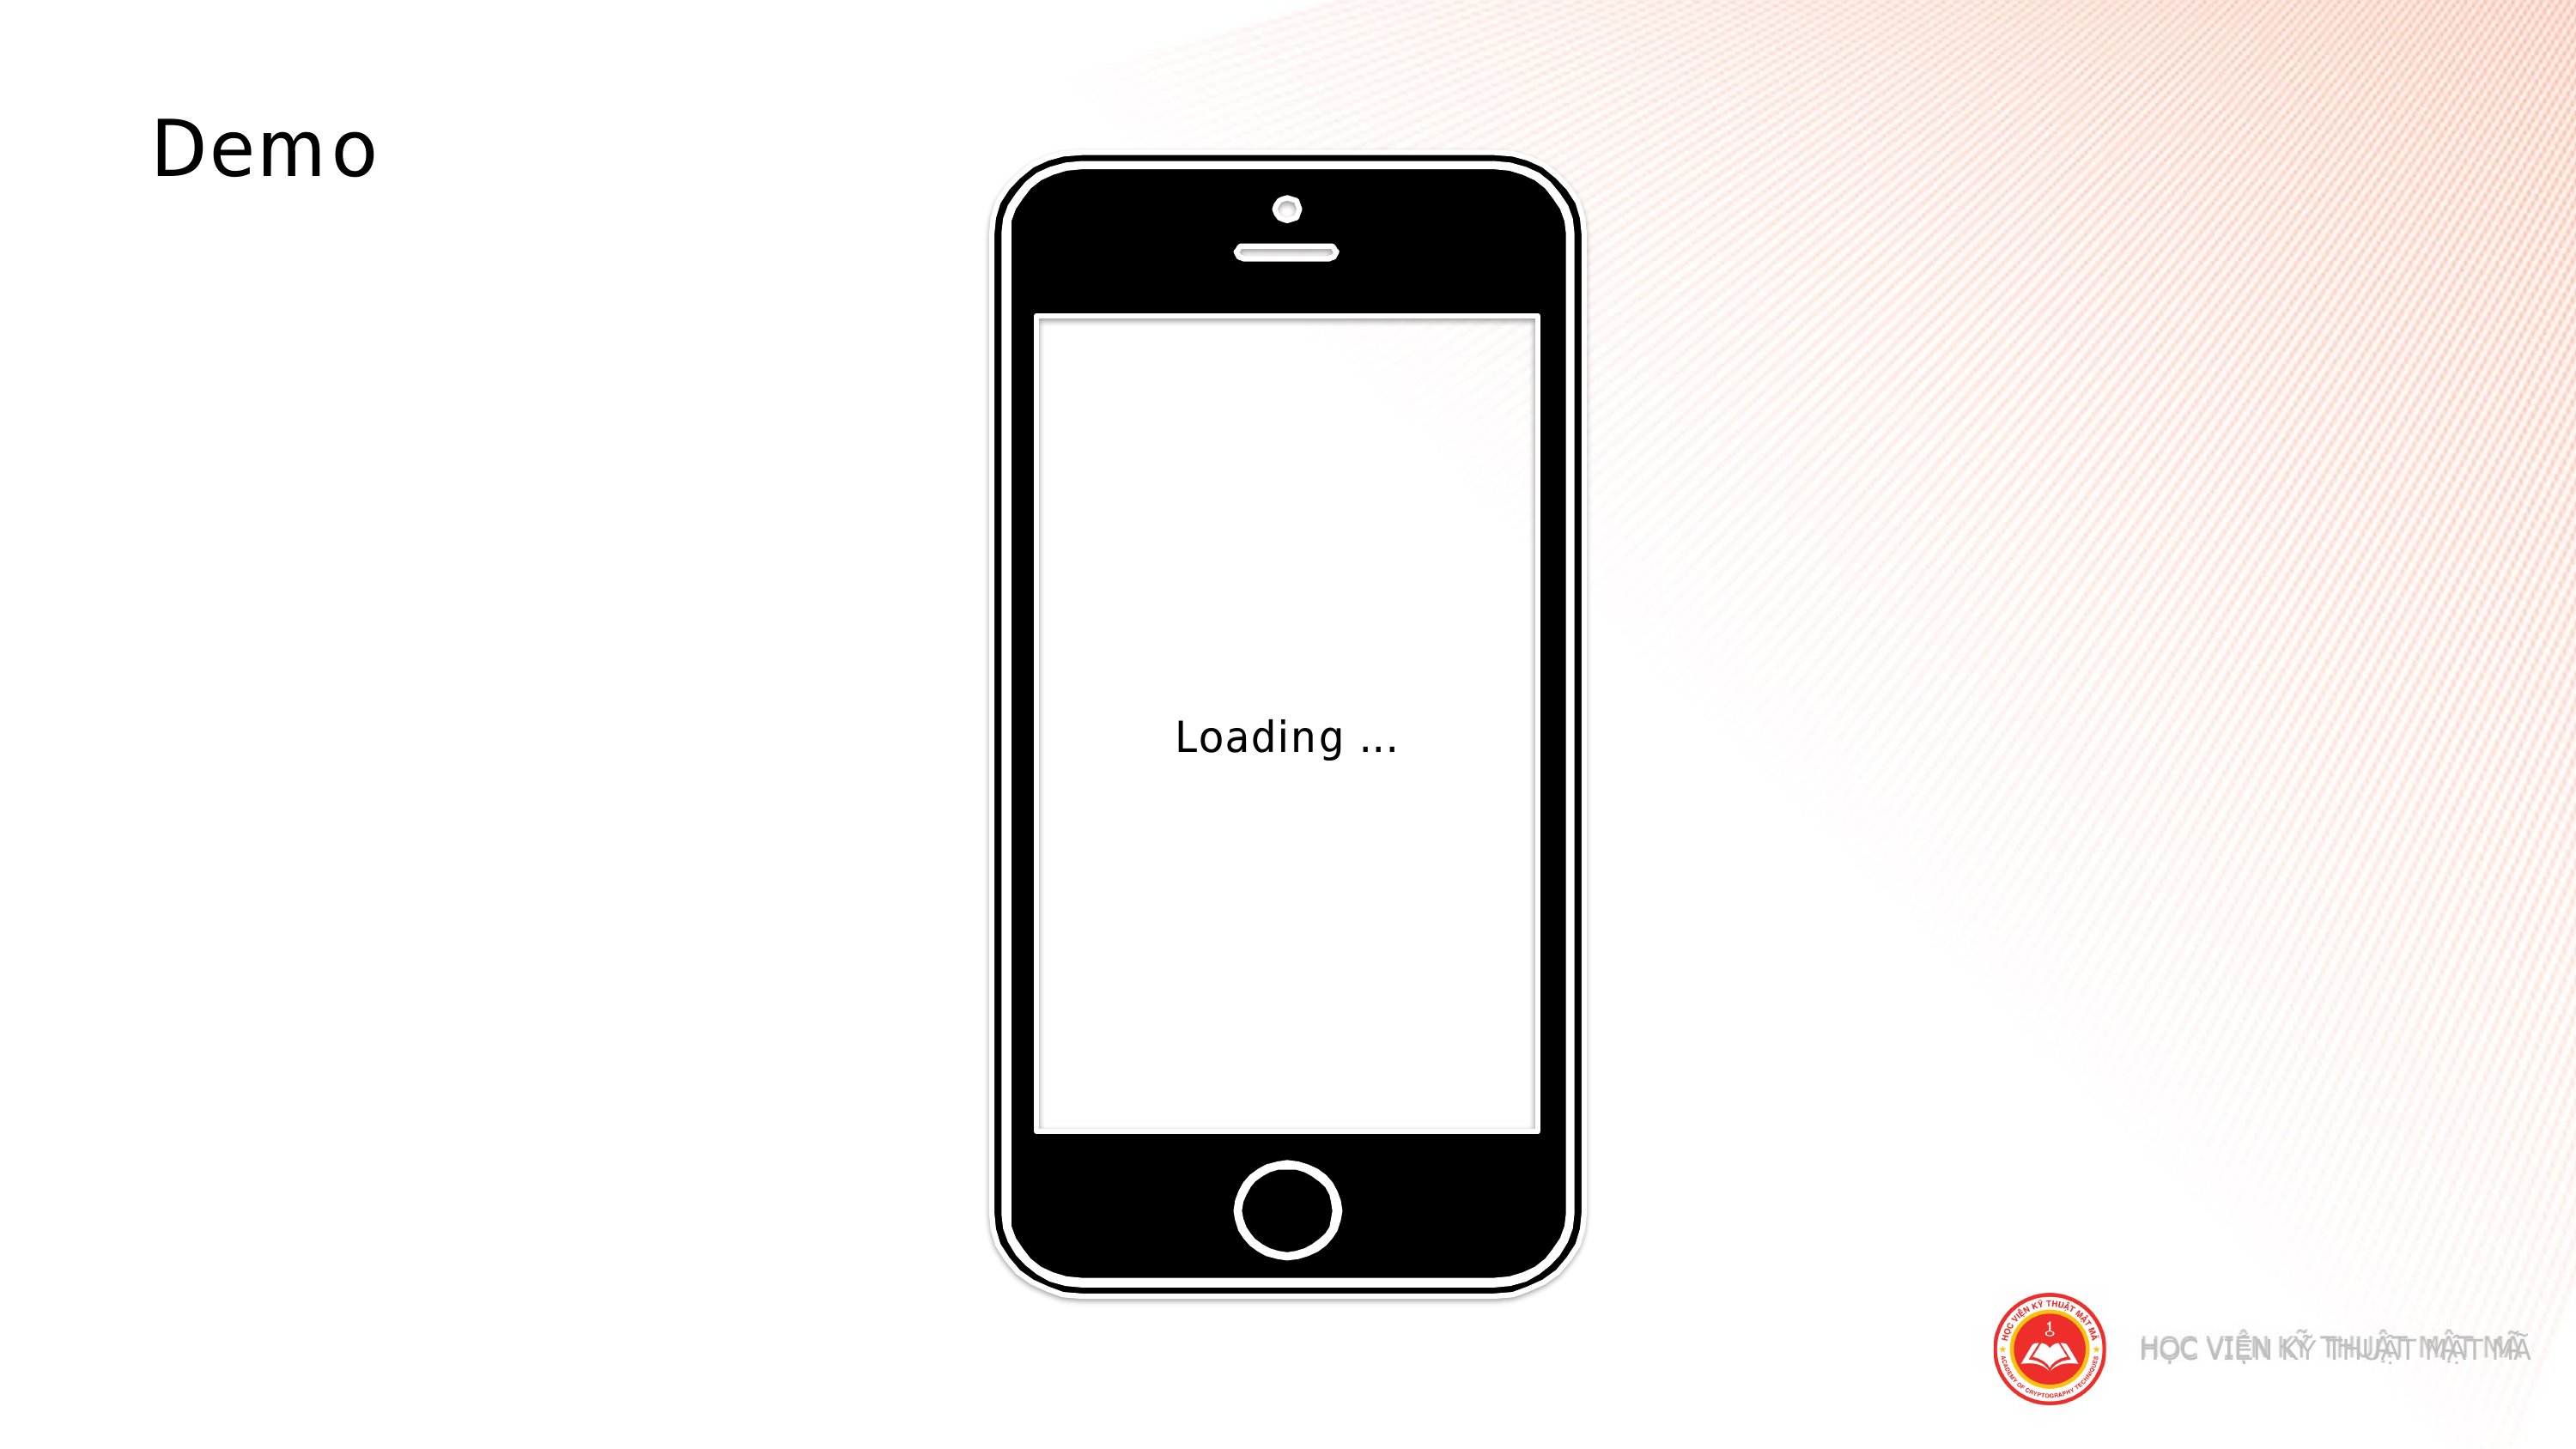

Demo

Loading ...

HỌC VIỆN KỸ THUẬT MẬT MÃ